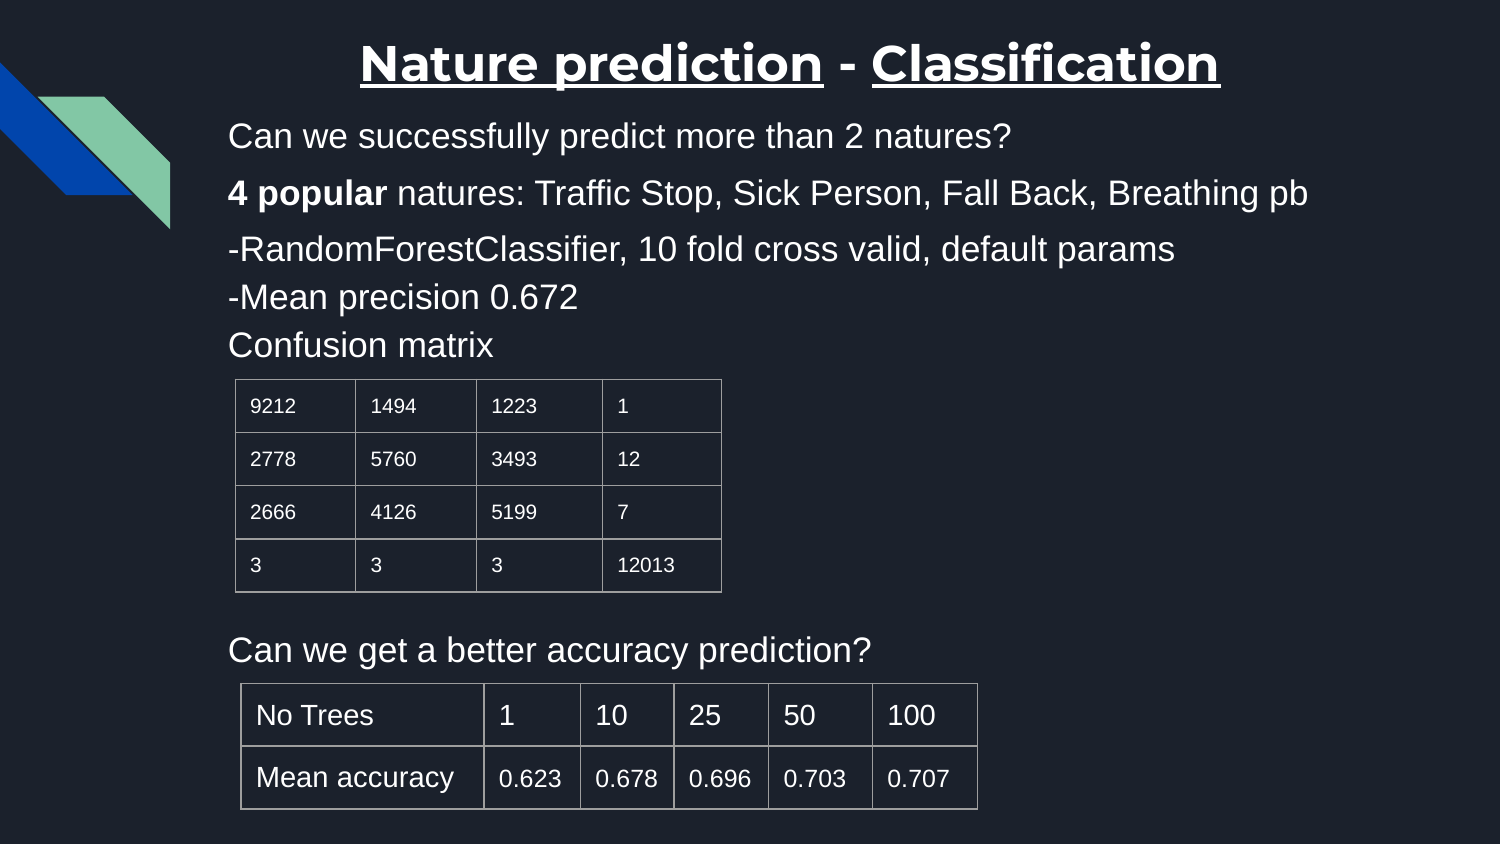

# Nature prediction - Classification
Can we successfully predict more than 2 natures?
4 popular natures: Traffic Stop, Sick Person, Fall Back, Breathing pb
-RandomForestClassifier, 10 fold cross valid, default params
-Mean precision 0.672
Confusion matrix

Can we get a better accuracy prediction?

| 9212 | 1494 | 1223 | 1 |
| --- | --- | --- | --- |
| 2778 | 5760 | 3493 | 12 |
| 2666 | 4126 | 5199 | 7 |
| 3 | 3 | 3 | 12013 |
| No Trees | 1 | 10 | 25 | 50 | 100 |
| --- | --- | --- | --- | --- | --- |
| Mean accuracy | 0.623 | 0.678 | 0.696 | 0.703 | 0.707 |